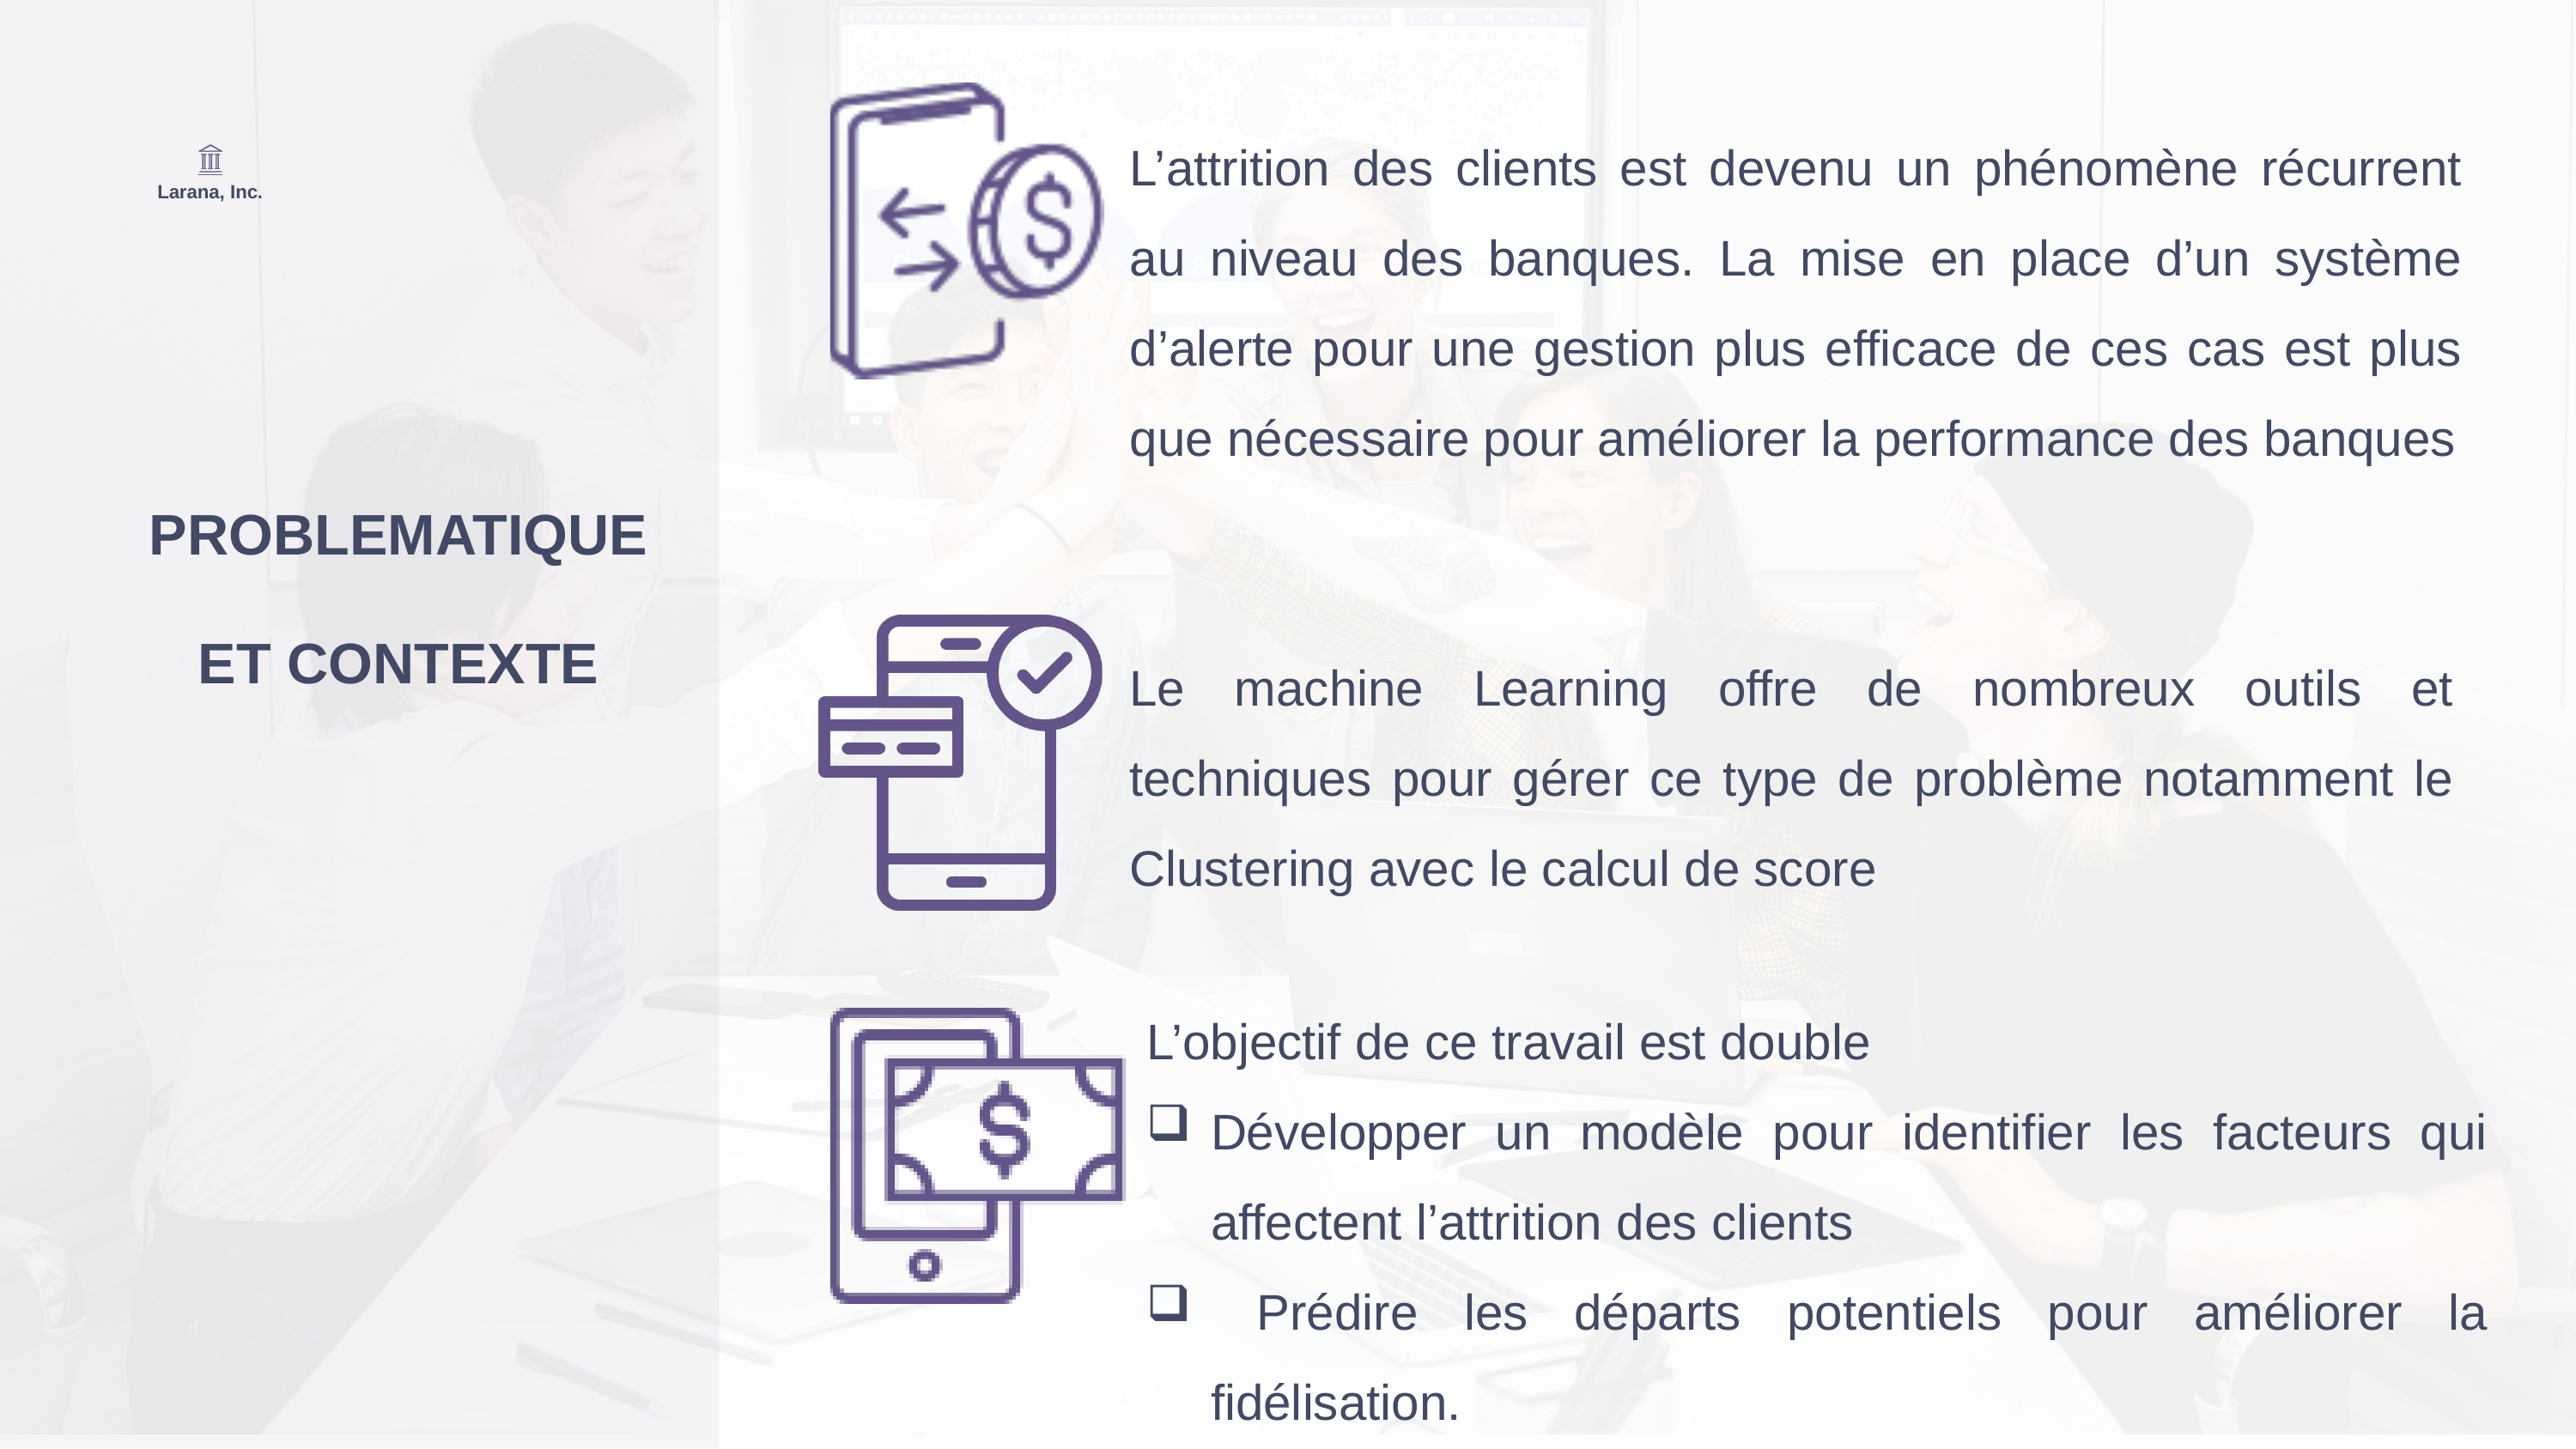

L’attrition des clients est devenu un phénomène récurrent au niveau des banques. La mise en place d’un système d’alerte pour une gestion plus efficace de ces cas est plus que nécessaire pour améliorer la performance des banques

Larana, Inc.
PROBLEMATIQUE ET CONTEXTE

Le machine Learning offre de nombreux outils et techniques pour gérer ce type de problème notamment le Clustering avec le calcul de score
L’objectif de ce travail est double
Développer un modèle pour identifier les facteurs qui affectent l’attrition des clients
 Prédire les départs potentiels pour améliorer la fidélisation.